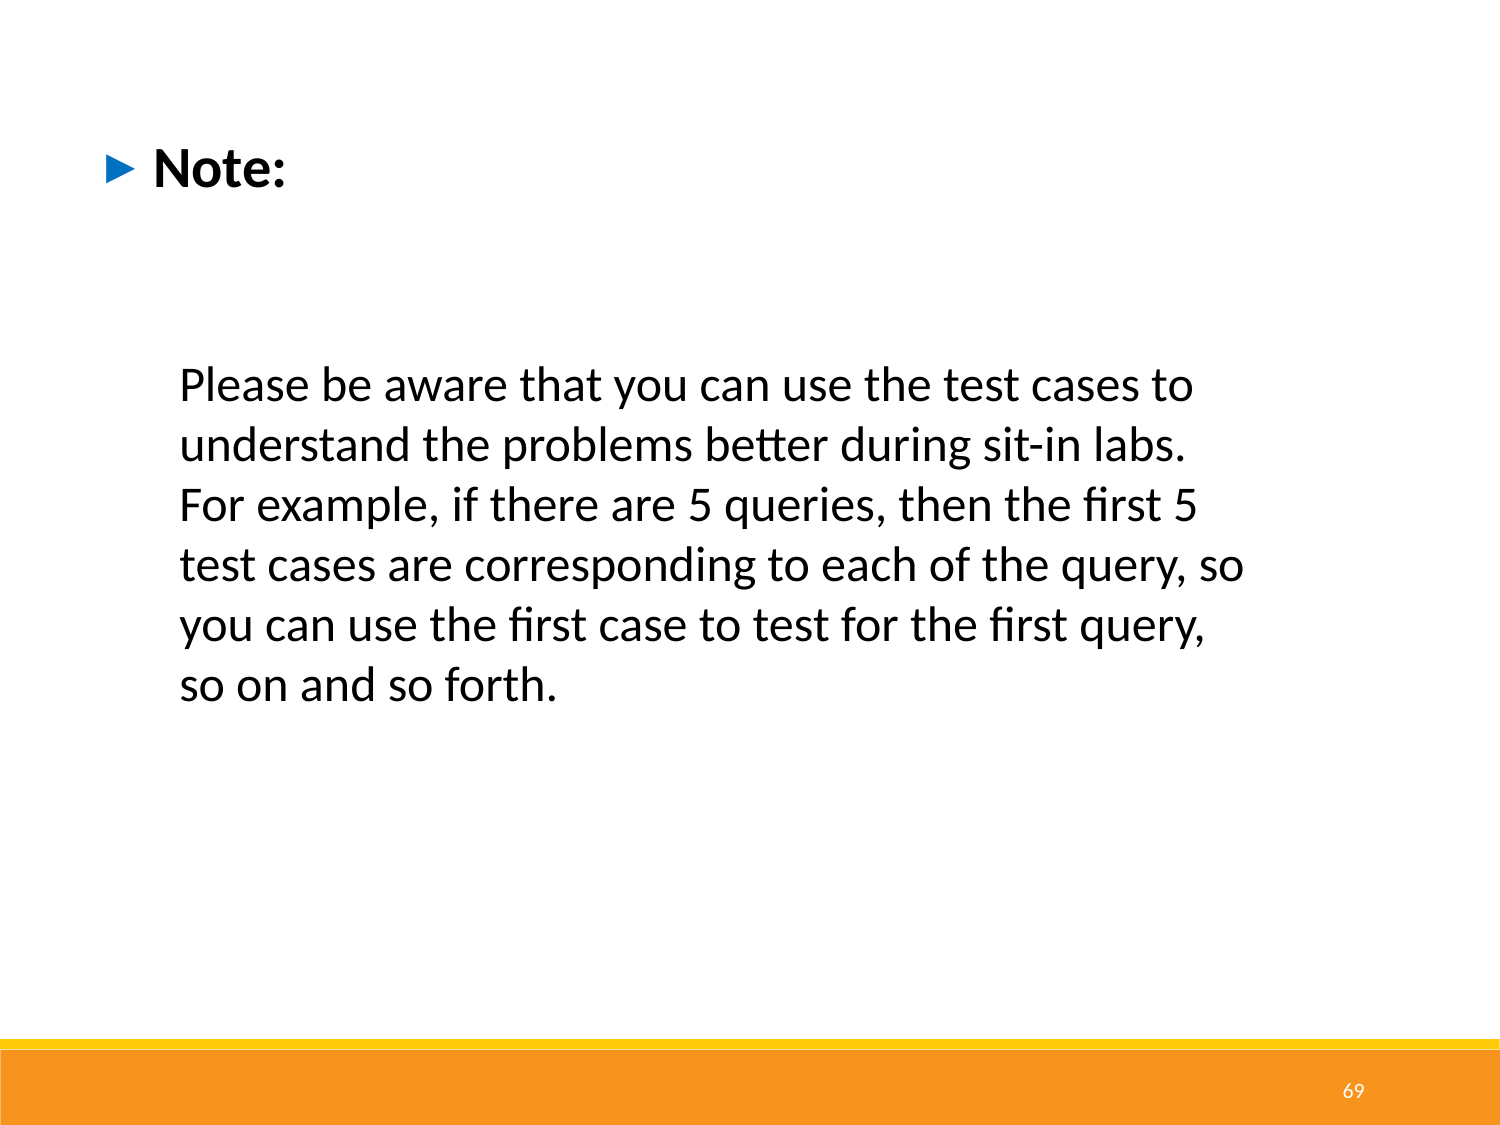

Note:
Please be aware that you can use the test cases to
understand the problems better during sit-in labs.
For example, if there are 5 queries, then the first 5
test cases are corresponding to each of the query, so
you can use the first case to test for the first query,
so on and so forth.
69